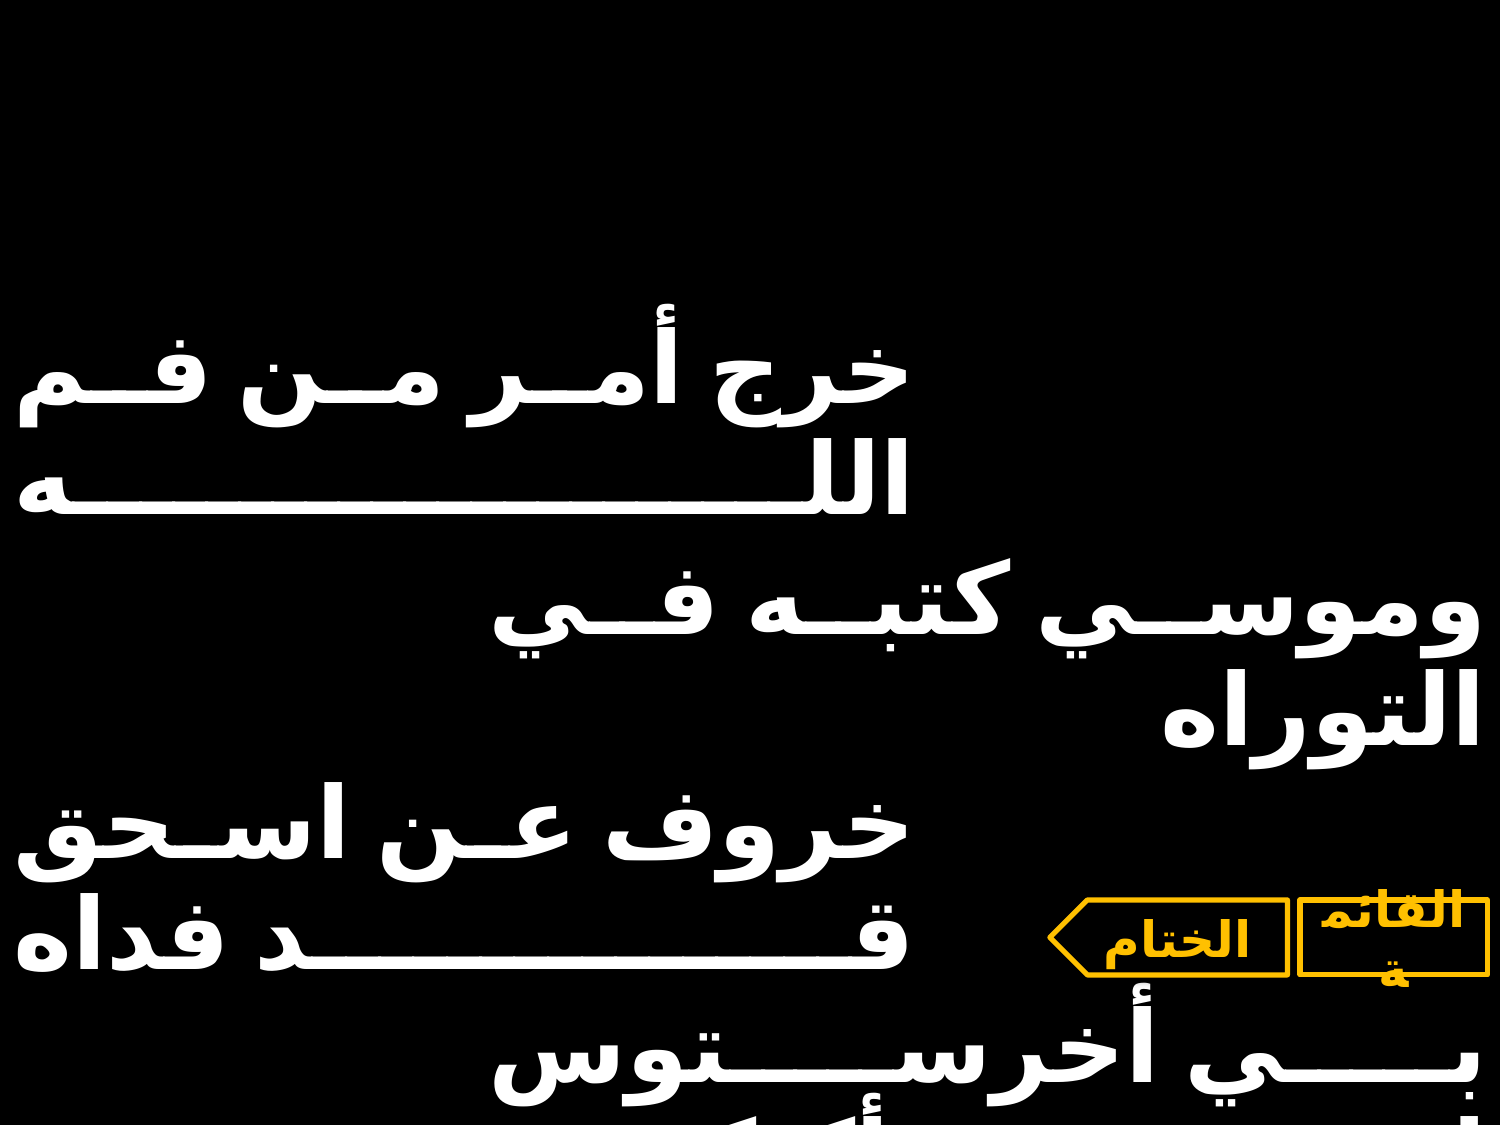

| خرج أمر من فم الله |  |  |
| --- | --- | --- |
|  | وموسي كتبه في التوراه |  |
| خروف عن اسحق قد فداه |  |  |
|  | بي أخرستوس انيستي أكنكرون |  |
الختام
القائمة